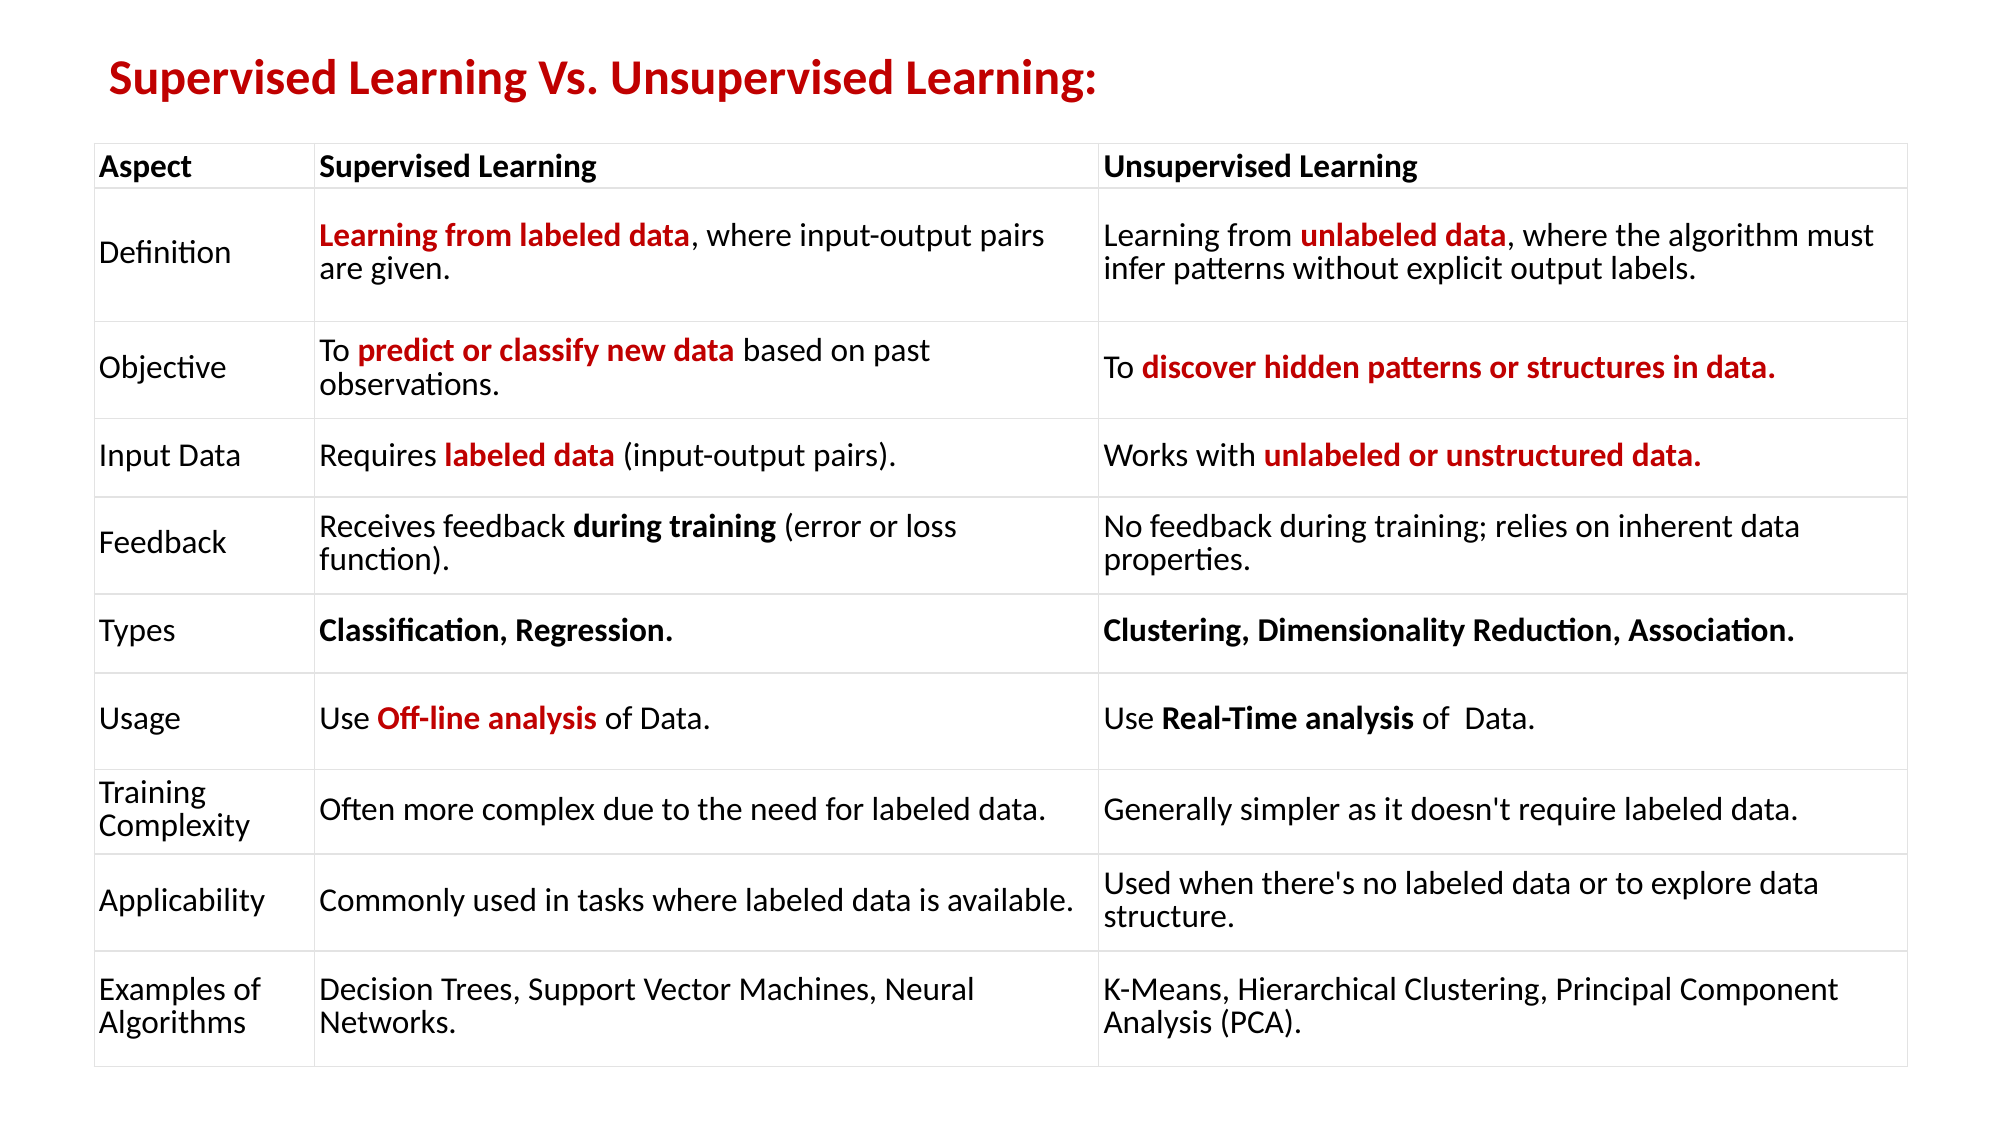

Supervised Learning Vs. Unsupervised Learning:
| Aspect | Supervised Learning | Unsupervised Learning |
| --- | --- | --- |
| Definition | Learning from labeled data, where input-output pairs are given. | Learning from unlabeled data, where the algorithm must infer patterns without explicit output labels. |
| Objective | To predict or classify new data based on past observations. | To discover hidden patterns or structures in data. |
| Input Data | Requires labeled data (input-output pairs). | Works with unlabeled or unstructured data. |
| Feedback | Receives feedback during training (error or loss function). | No feedback during training; relies on inherent data properties. |
| Types | Classification, Regression. | Clustering, Dimensionality Reduction, Association. |
| Usage | Use Off-line analysis of Data. | Use Real-Time analysis of Data. |
| Training Complexity | Often more complex due to the need for labeled data. | Generally simpler as it doesn't require labeled data. |
| Applicability | Commonly used in tasks where labeled data is available. | Used when there's no labeled data or to explore data structure. |
| Examples of Algorithms | Decision Trees, Support Vector Machines, Neural Networks. | K-Means, Hierarchical Clustering, Principal Component Analysis (PCA). |